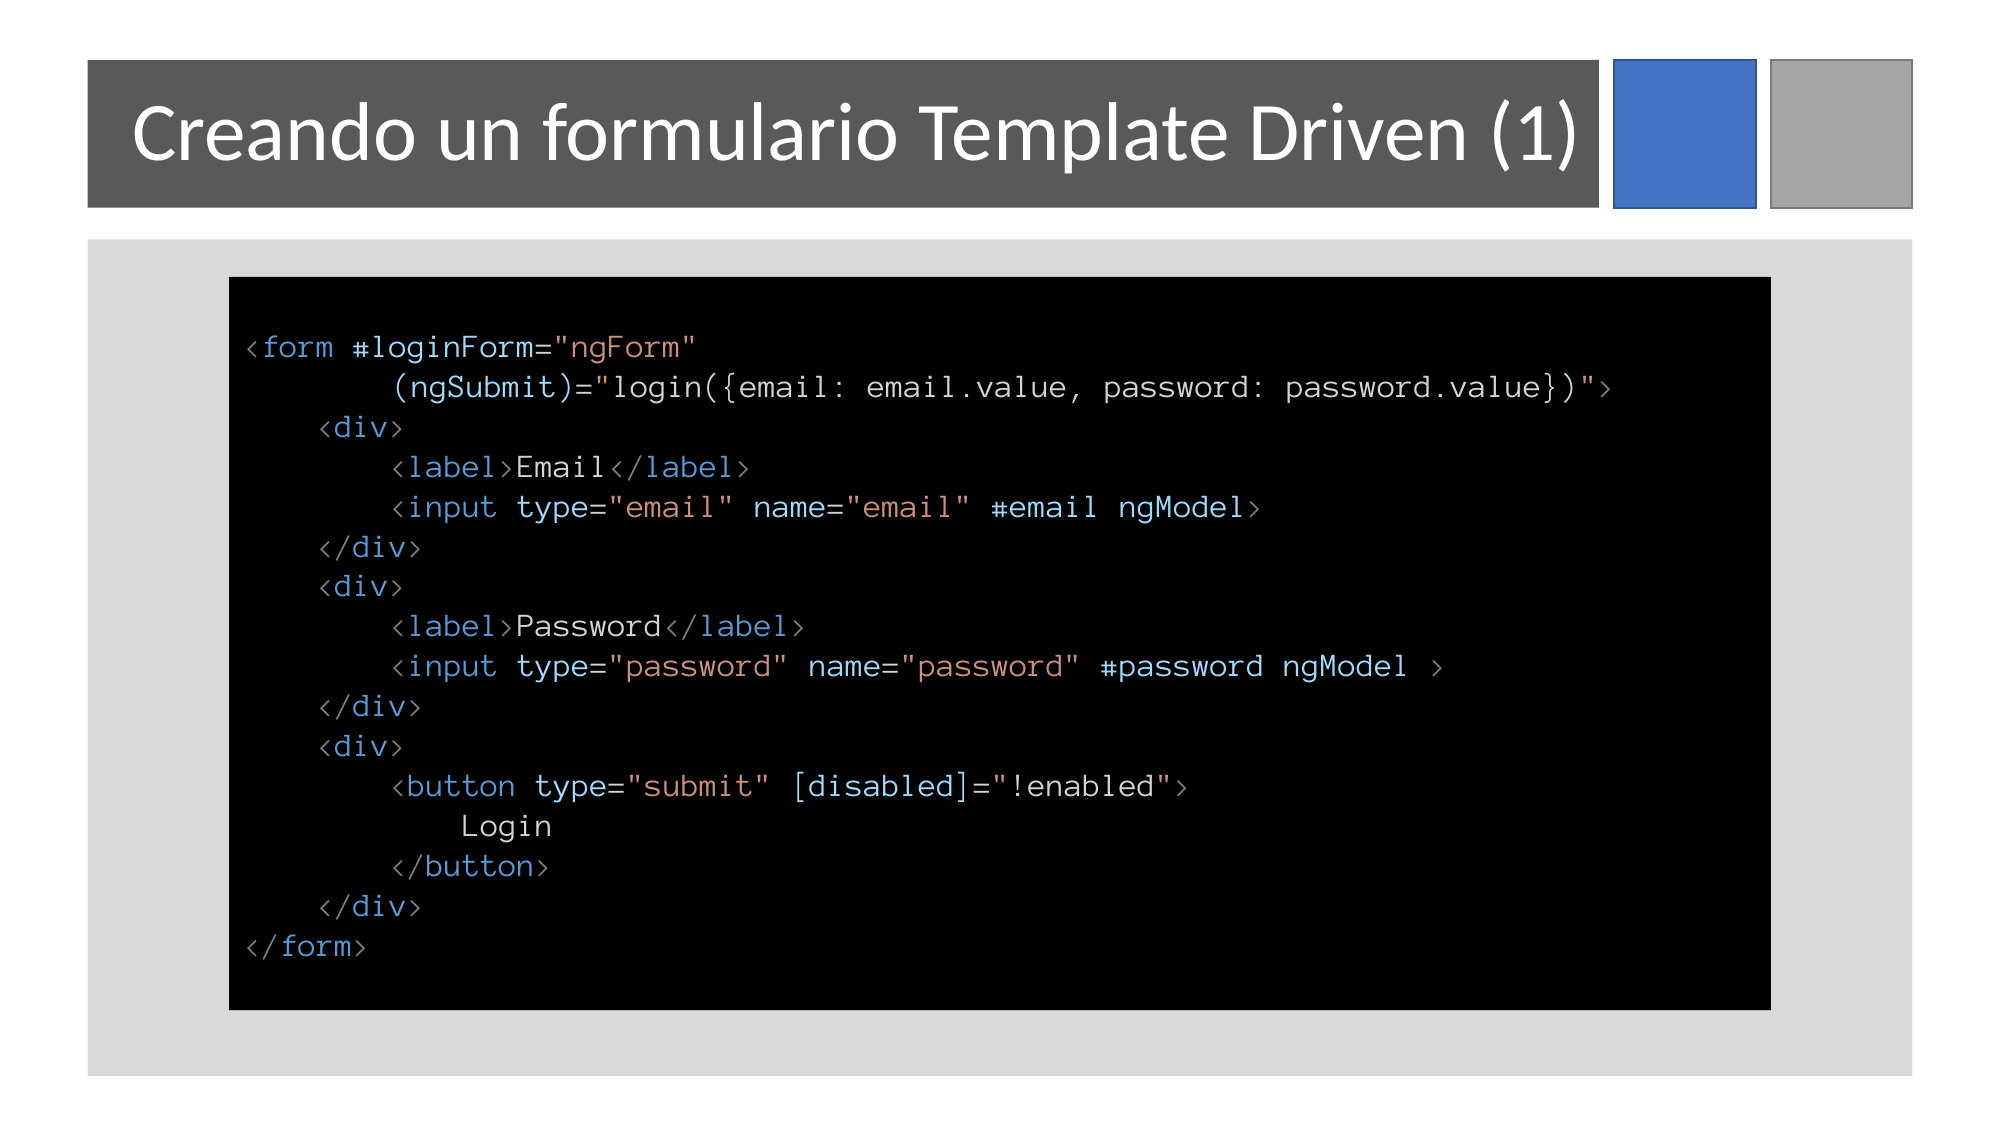

# Creando un formulario Template Driven (1)

<form #loginForm="ngForm"
	(ngSubmit)="login({email: email.value, password: password.value})">
    <div>
        <label>Email</label>
        <input type="email" name="email" #email ngModel>
    </div>
    <div>
        <label>Password</label>
        <input type="password" name="password" #password ngModel >
    </div>
    <div>
        <button type="submit" [disabled]="!enabled">
            Login
        </button>
    </div>
</form>